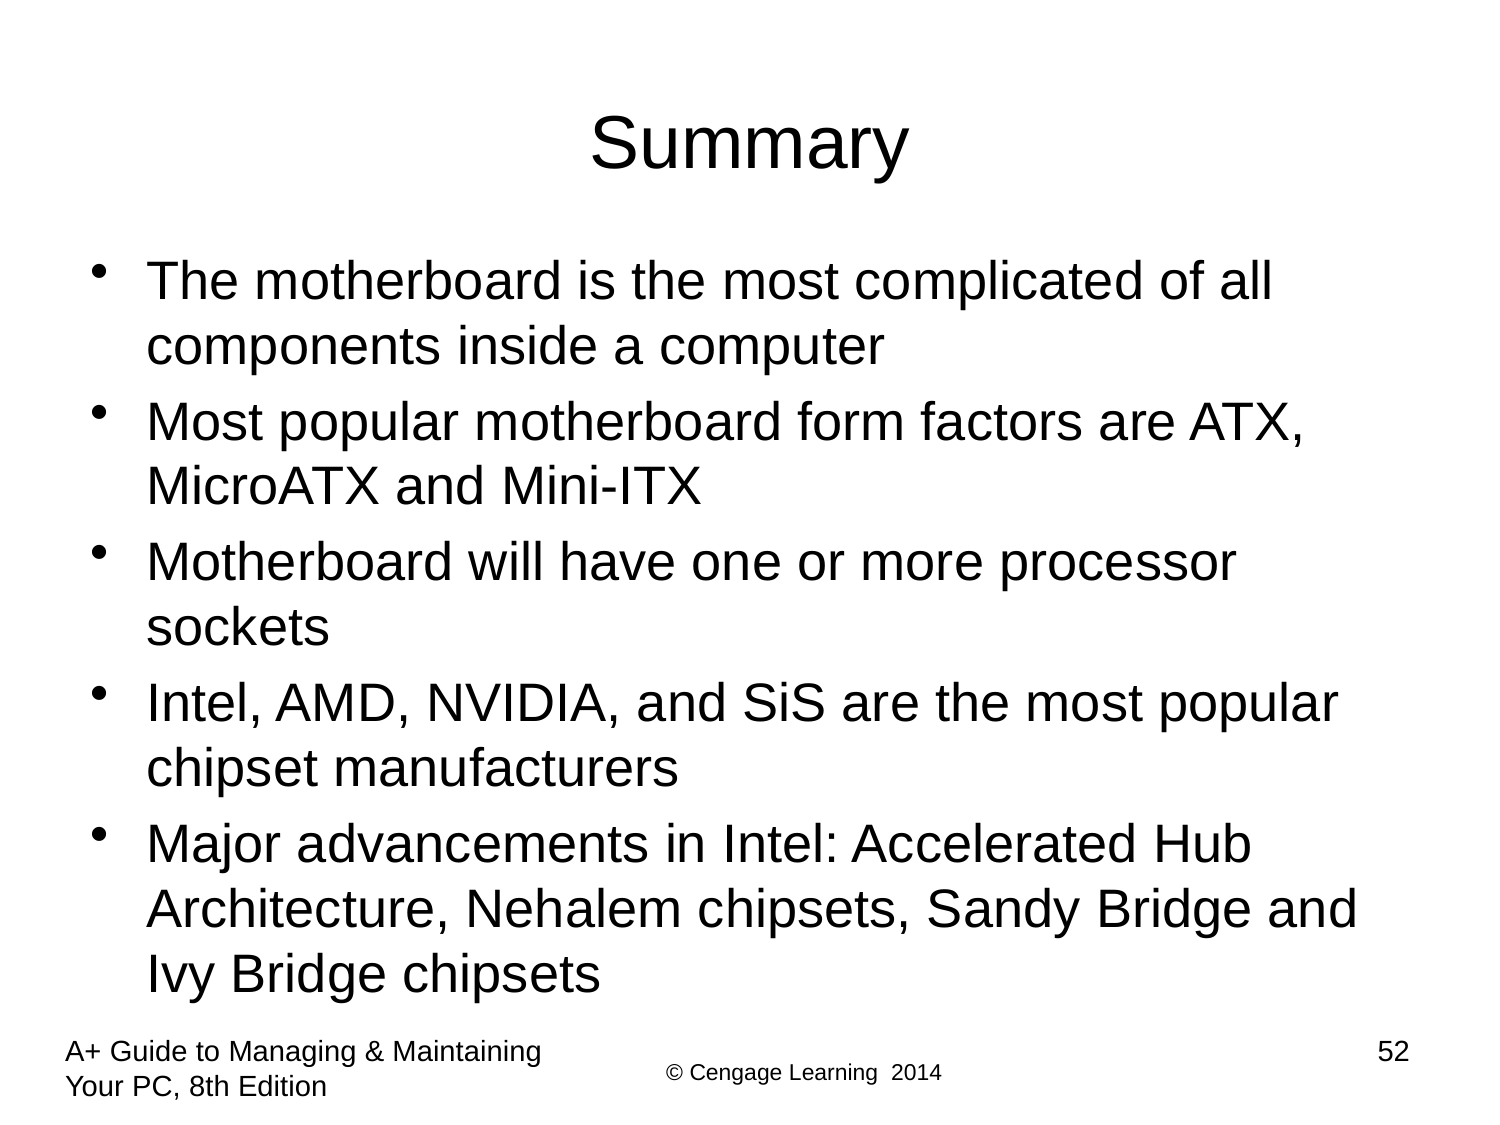

# Summary
The motherboard is the most complicated of all components inside a computer
Most popular motherboard form factors are ATX, MicroATX and Mini-ITX
Motherboard will have one or more processor sockets
Intel, AMD, NVIDIA, and SiS are the most popular chipset manufacturers
Major advancements in Intel: Accelerated Hub Architecture, Nehalem chipsets, Sandy Bridge and Ivy Bridge chipsets
52
A+ Guide to Managing & Maintaining Your PC, 8th Edition